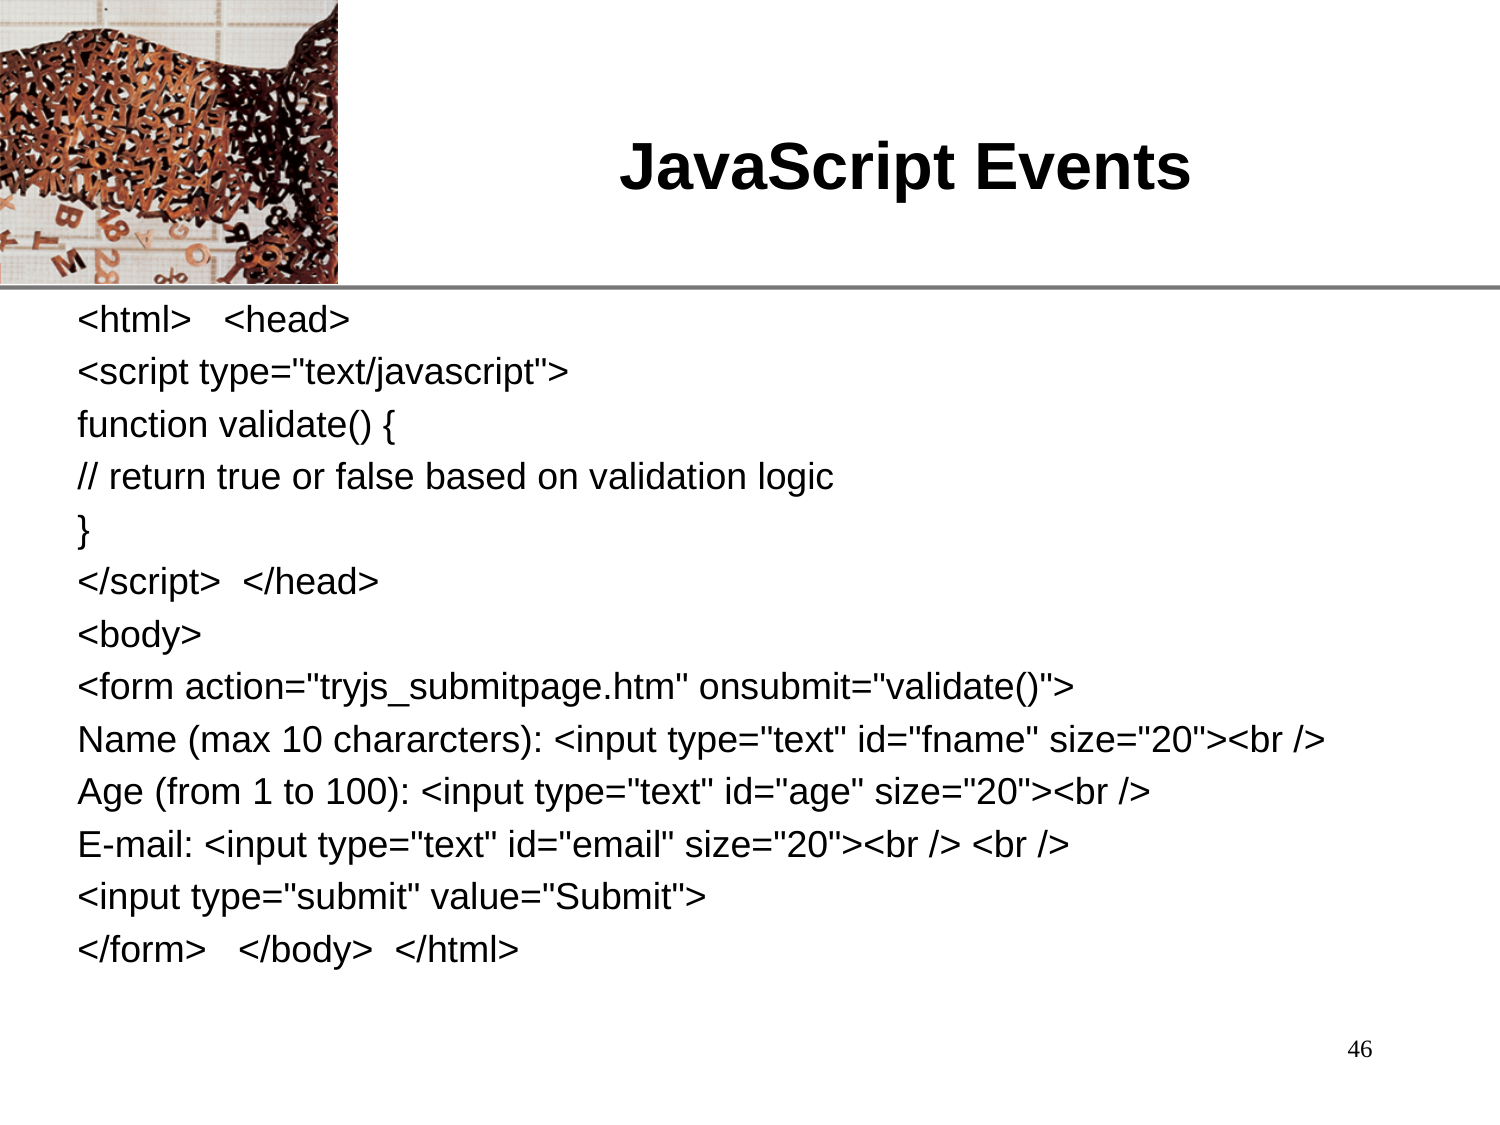

# JavaScript Events
<html>   <head>
<script type="text/javascript">
function validate() {
// return true or false based on validation logic
}
</script>  </head>
<body>
<form action="tryjs_submitpage.htm" onsubmit="validate()">
Name (max 10 chararcters): <input type="text" id="fname" size="20"><br />
Age (from 1 to 100): <input type="text" id="age" size="20"><br />
E-mail: <input type="text" id="email" size="20"><br /> <br />
<input type="submit" value="Submit">
</form>   </body>  </html>
46